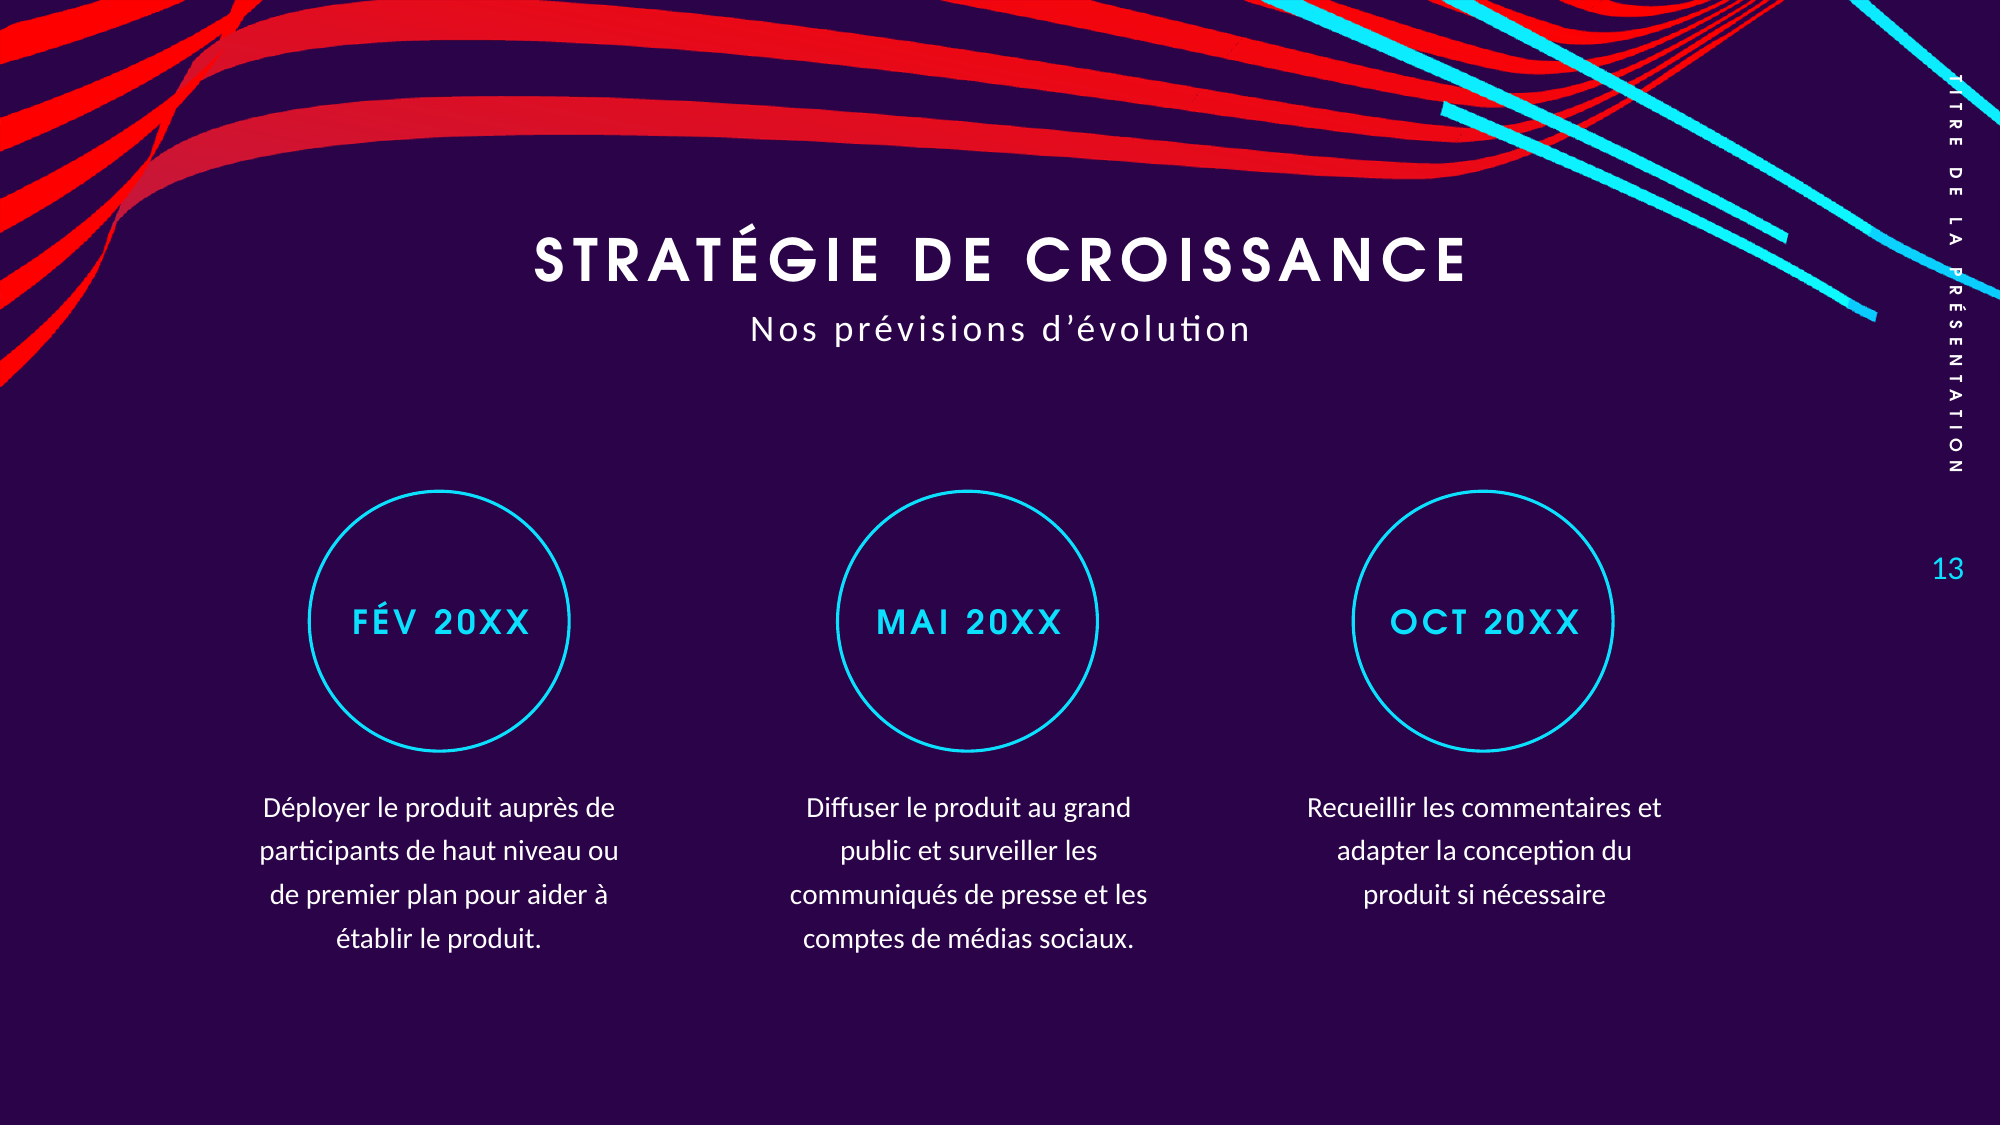

# Stratégie de croissance
TITRE DE LA PRÉSENTATION
Nos prévisions d’évolution

13
Fév 20xx
Mai 20xx
Oct 20xx
Déployer le produit auprès de participants de haut niveau ou de premier plan pour aider à établir le produit.
Recueillir les commentaires et adapter la conception du produit si nécessaire
Diffuser le produit au grand public et surveiller les communiqués de presse et les comptes de médias sociaux.